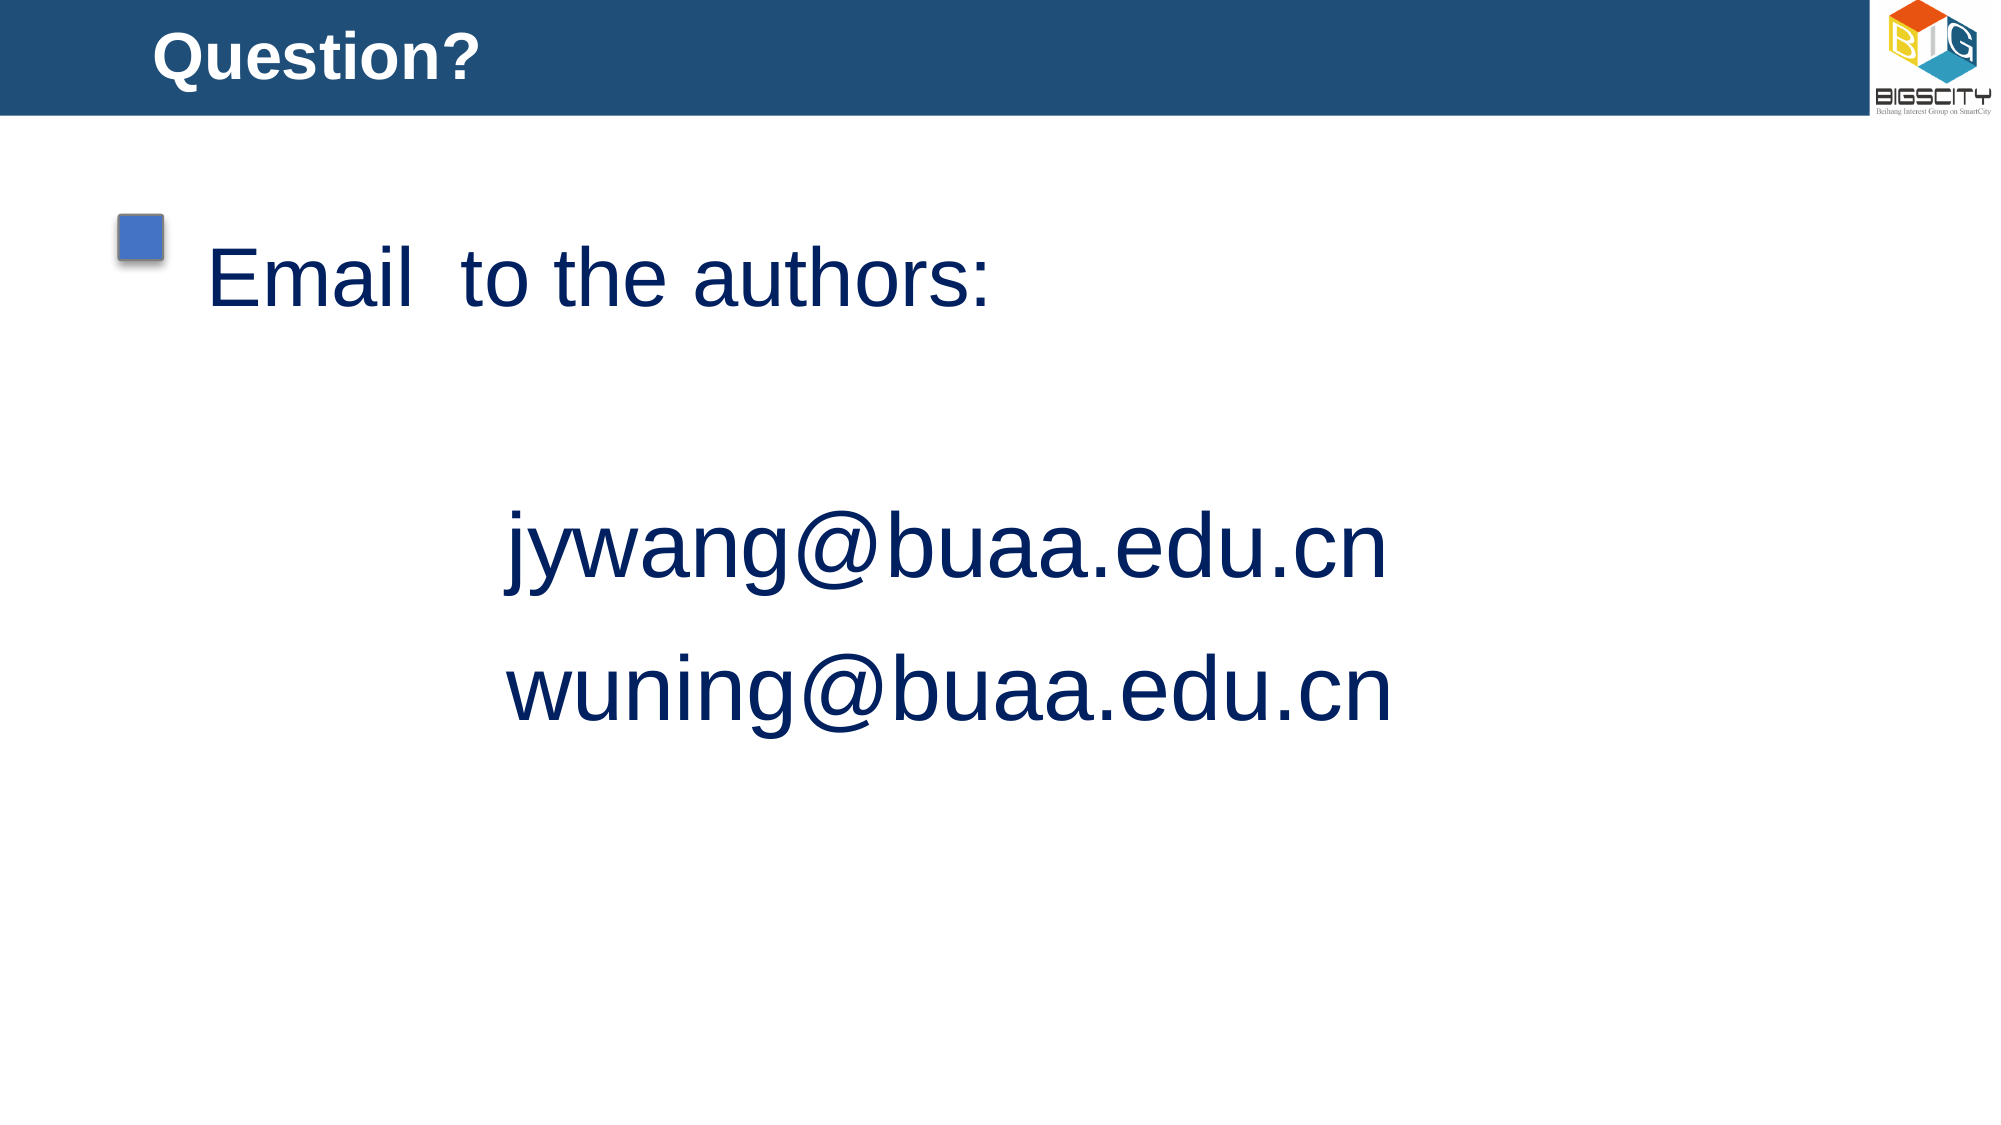

# Question?
Email  to the authors:

		jywang@buaa.edu.cn
		wuning@buaa.edu.cn